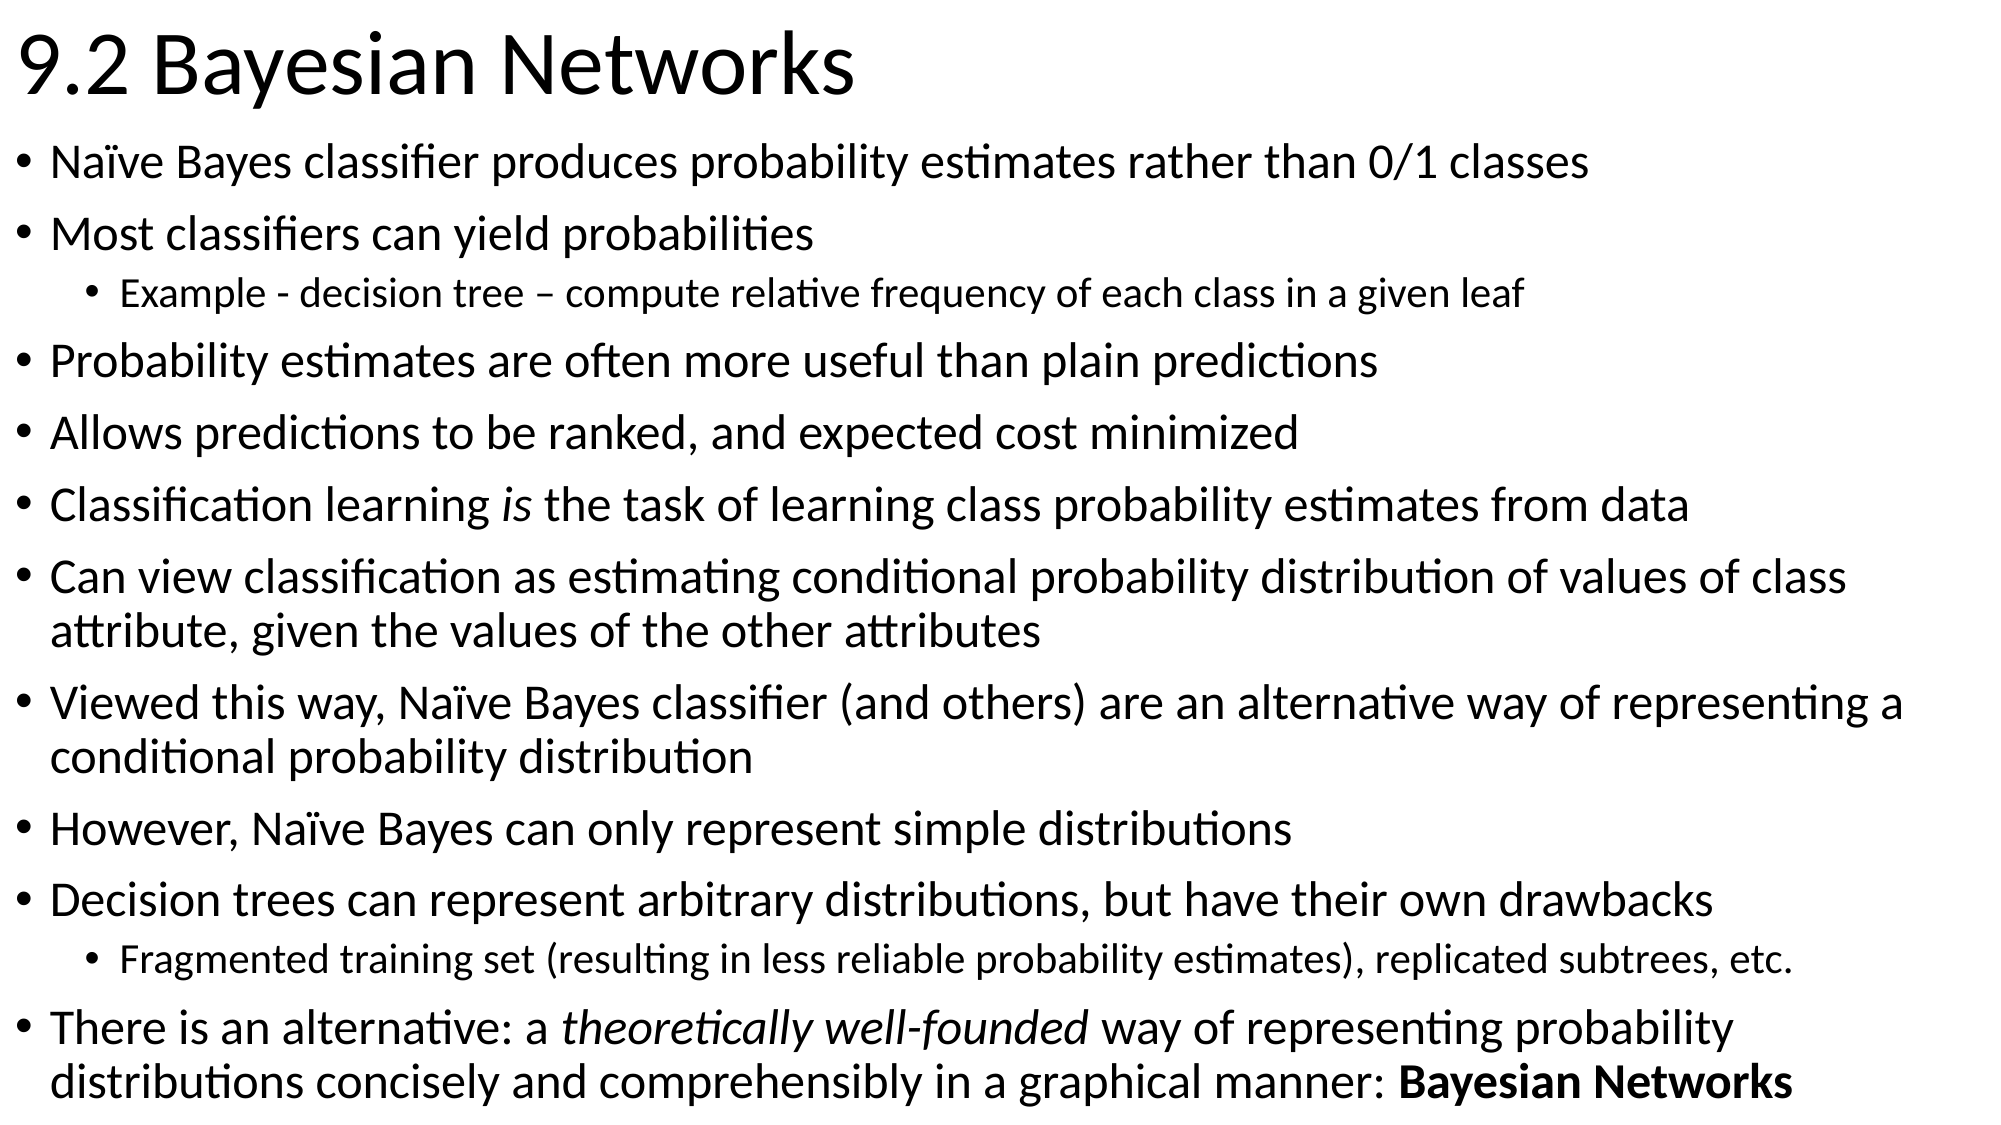

# 9.2 Bayesian Networks
Naïve Bayes classifier produces probability estimates rather than 0/1 classes
Most classifiers can yield probabilities
Example - decision tree – compute relative frequency of each class in a given leaf
Probability estimates are often more useful than plain predictions
Allows predictions to be ranked, and expected cost minimized
Classification learning is the task of learning class probability estimates from data
Can view classification as estimating conditional probability distribution of values of class attribute, given the values of the other attributes
Viewed this way, Naïve Bayes classifier (and others) are an alternative way of representing a conditional probability distribution
However, Naïve Bayes can only represent simple distributions
Decision trees can represent arbitrary distributions, but have their own drawbacks
Fragmented training set (resulting in less reliable probability estimates), replicated subtrees, etc.
There is an alternative: a theoretically well-founded way of representing probability distributions concisely and comprehensibly in a graphical manner: Bayesian Networks